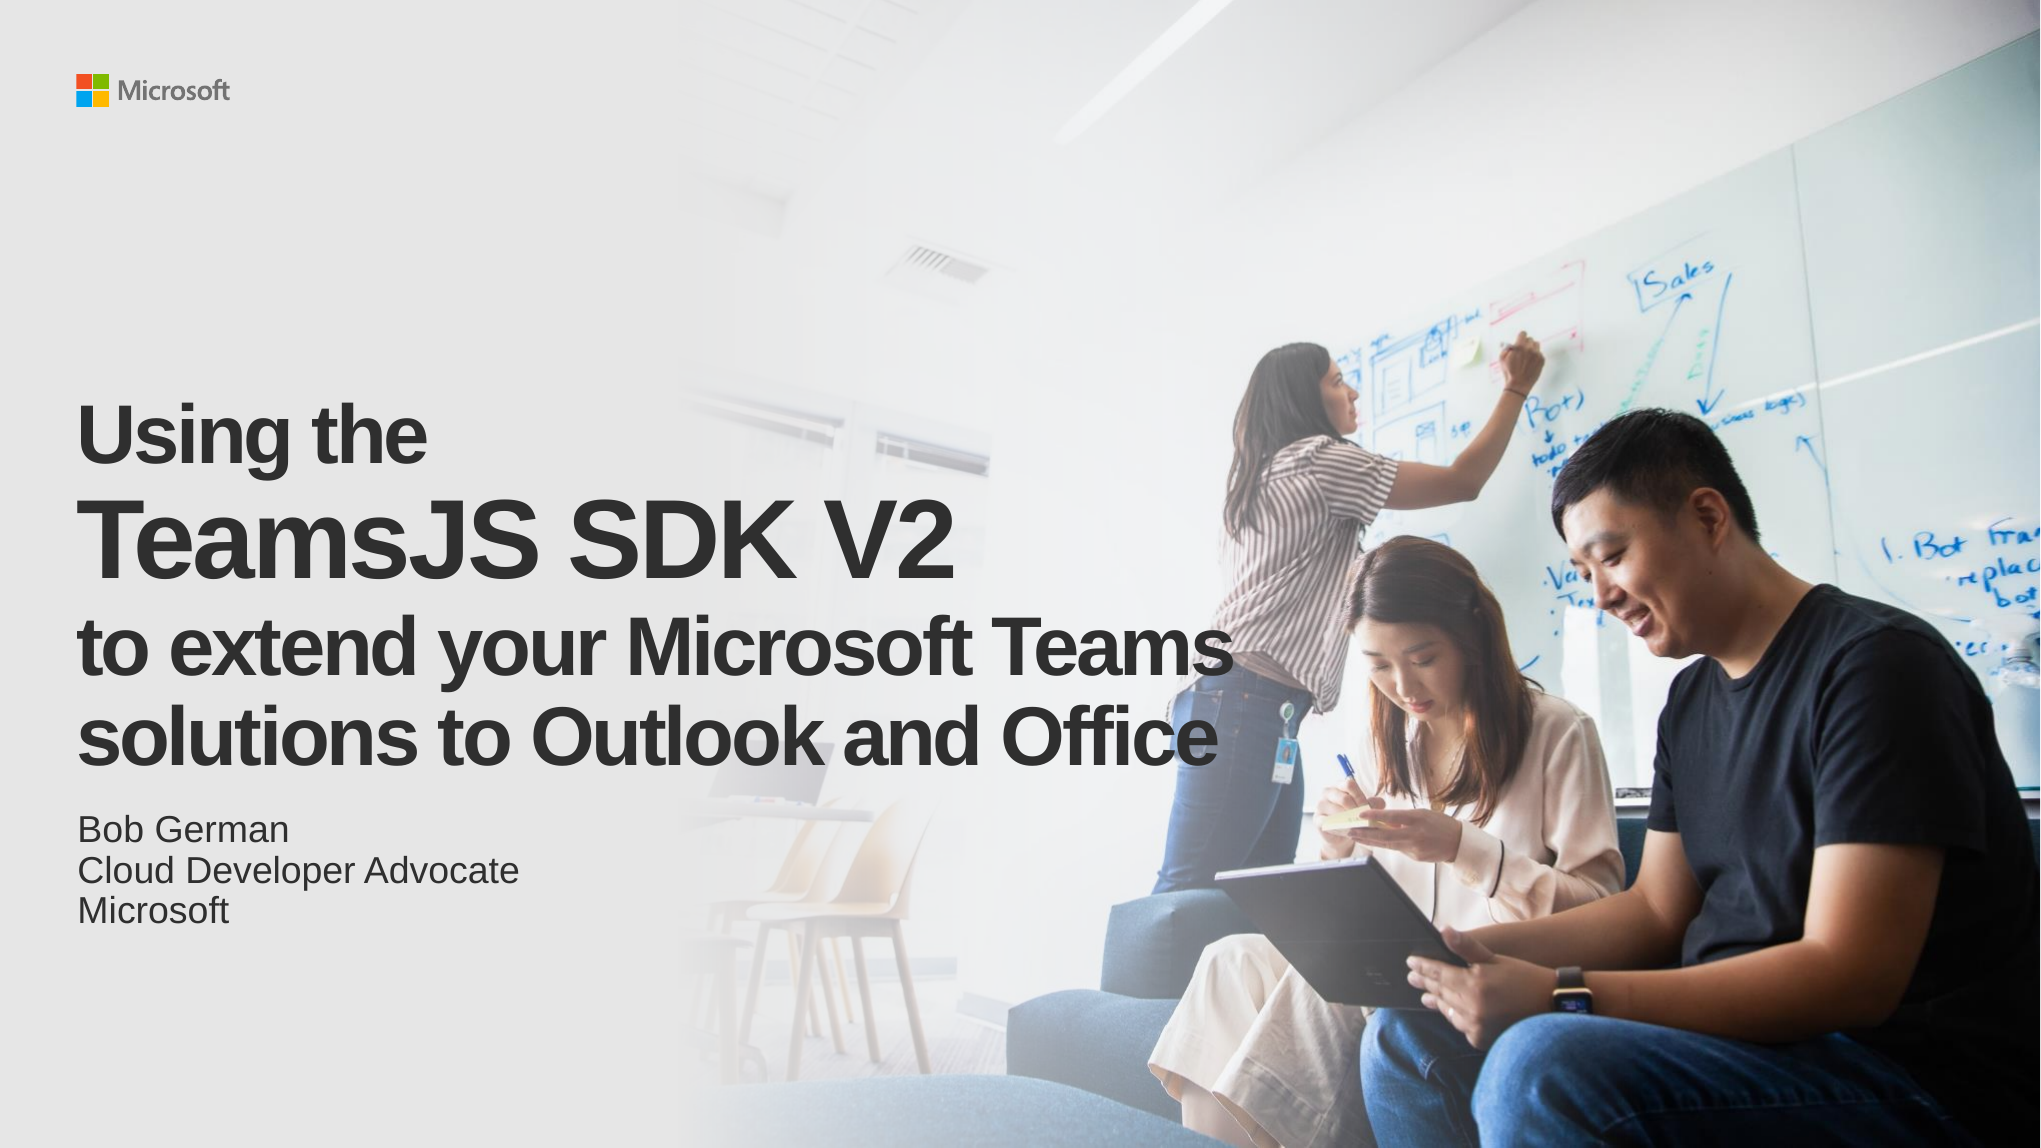

# Using the TeamsJS SDK V2 to extend your Microsoft Teams solutions to Outlook and Office
Bob German
Cloud Developer Advocate
Microsoft